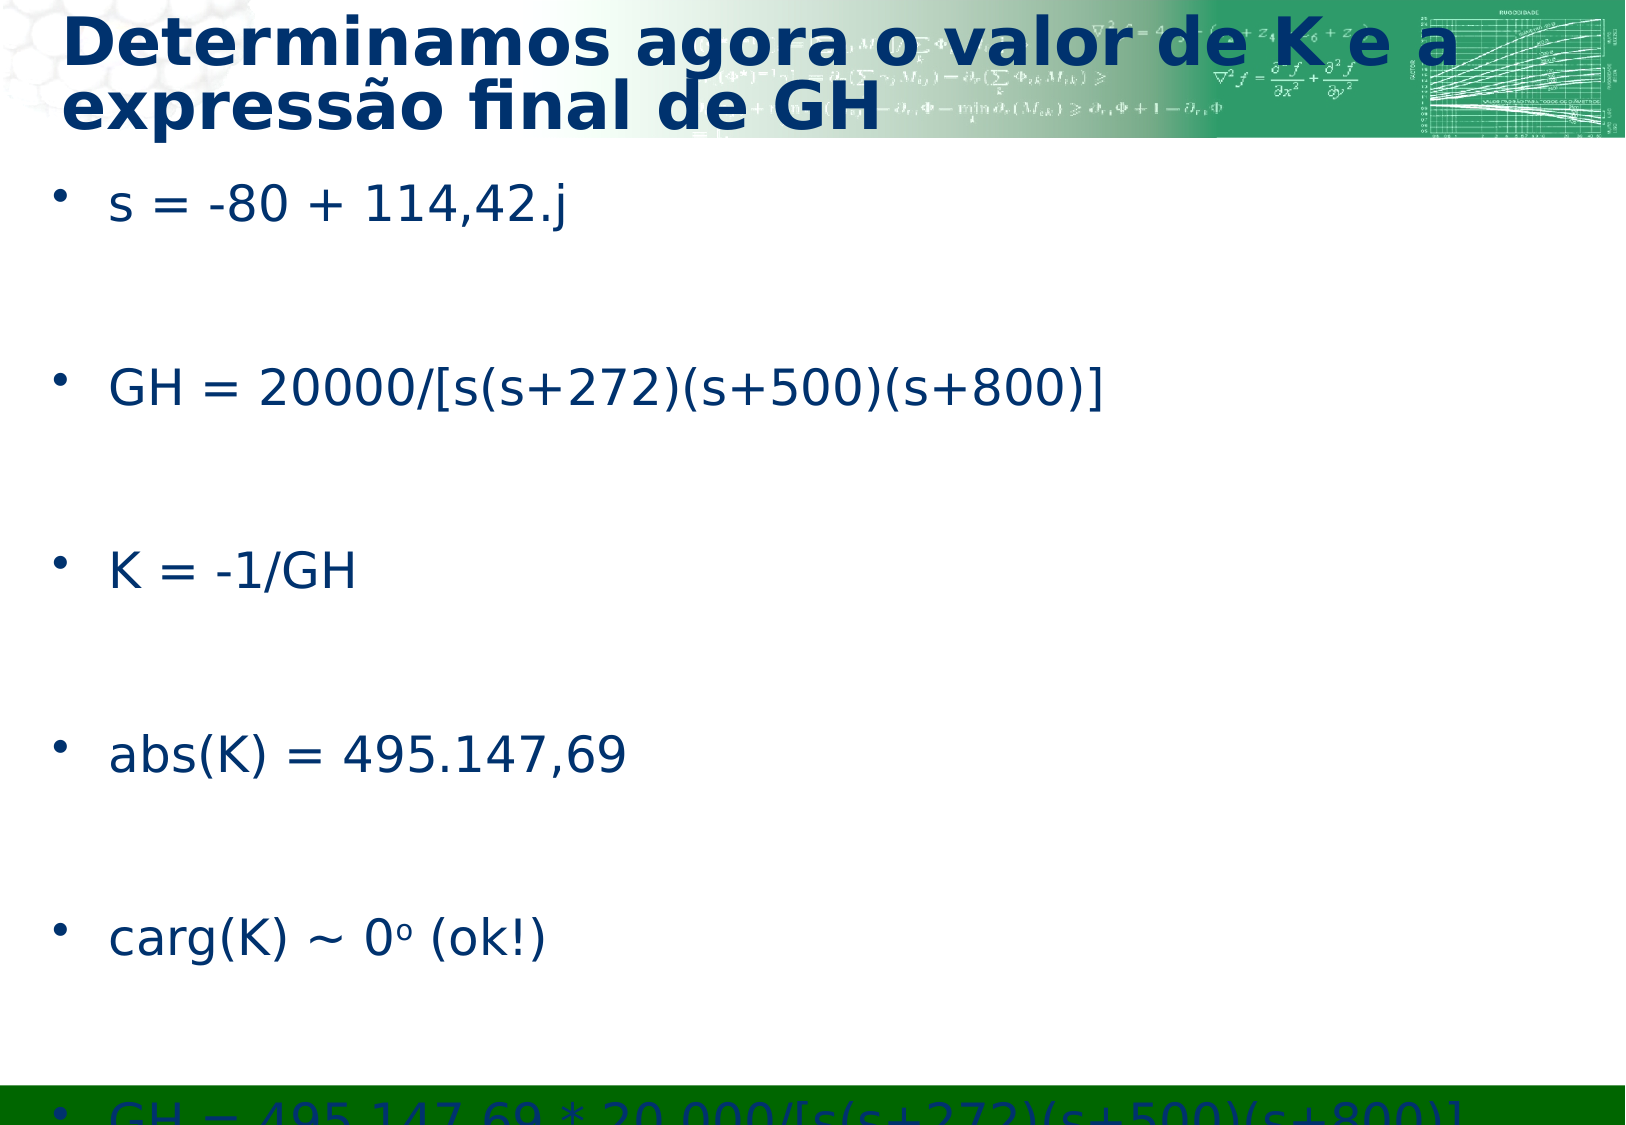

# Determinamos agora o valor de K e a expressão final de GH
s = -80 + 114,42.j

GH = 20000/[s(s+272)(s+500)(s+800)]

K = -1/GH

abs(K) = 495.147,69

carg(K) ~ 0o (ok!)

GH = 495.147,69 * 20.000/[s(s+272)(s+500)(s+800)]